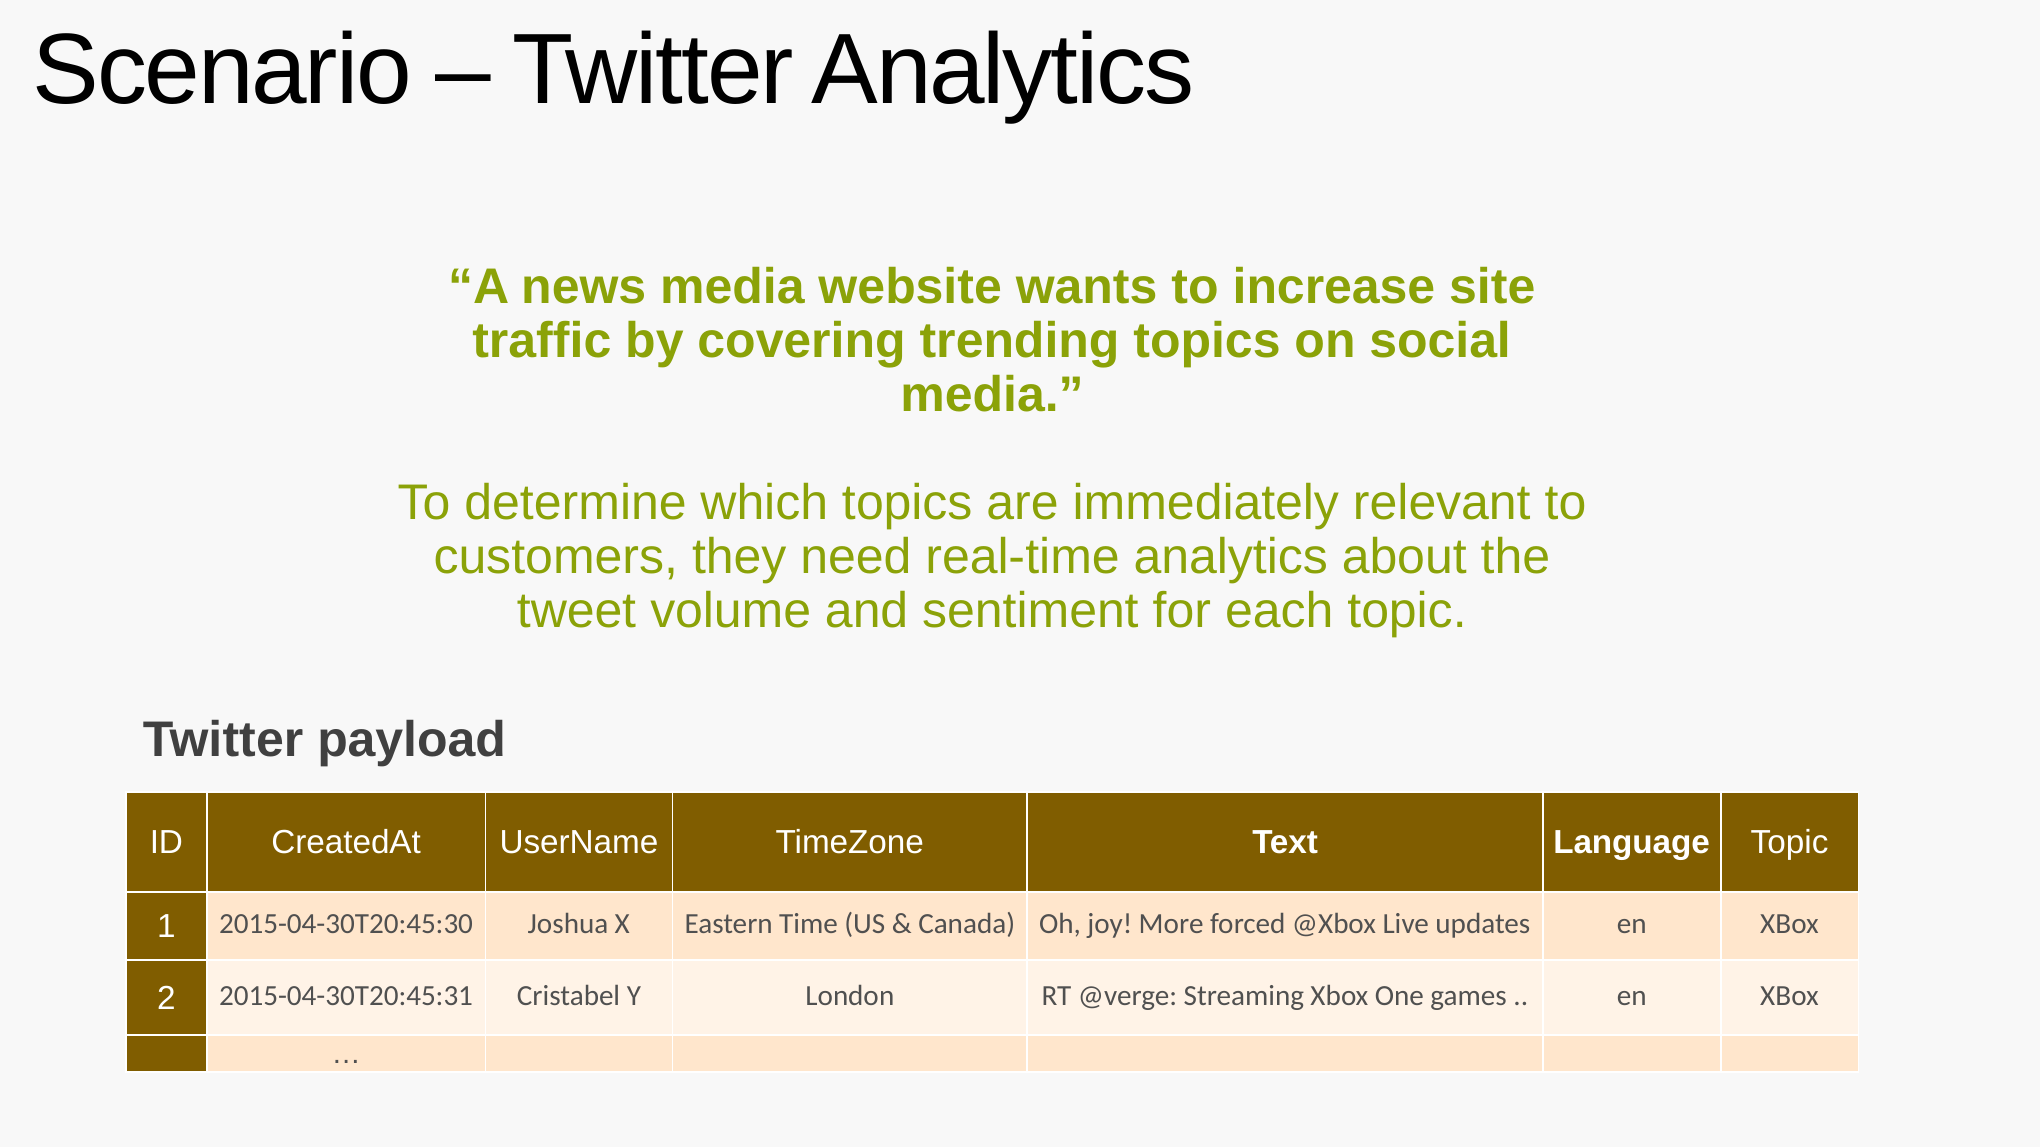

# Scenario – Twitter Analytics
“A news media website wants to increase site traffic by covering trending topics on social media.”

To determine which topics are immediately relevant to customers, they need real-time analytics about the tweet volume and sentiment for each topic.
Twitter payload
| ID | CreatedAt | UserName | TimeZone | Text | Language | Topic |
| --- | --- | --- | --- | --- | --- | --- |
| 1 | 2015-04-30T20:45:30 | Joshua X | Eastern Time (US & Canada) | Oh, joy! More forced @Xbox Live updates | en | XBox |
| 2 | 2015-04-30T20:45:31 | Cristabel Y | London | RT @verge: Streaming Xbox One games .. | en | XBox |
|  | … |  |  |  |  |  |